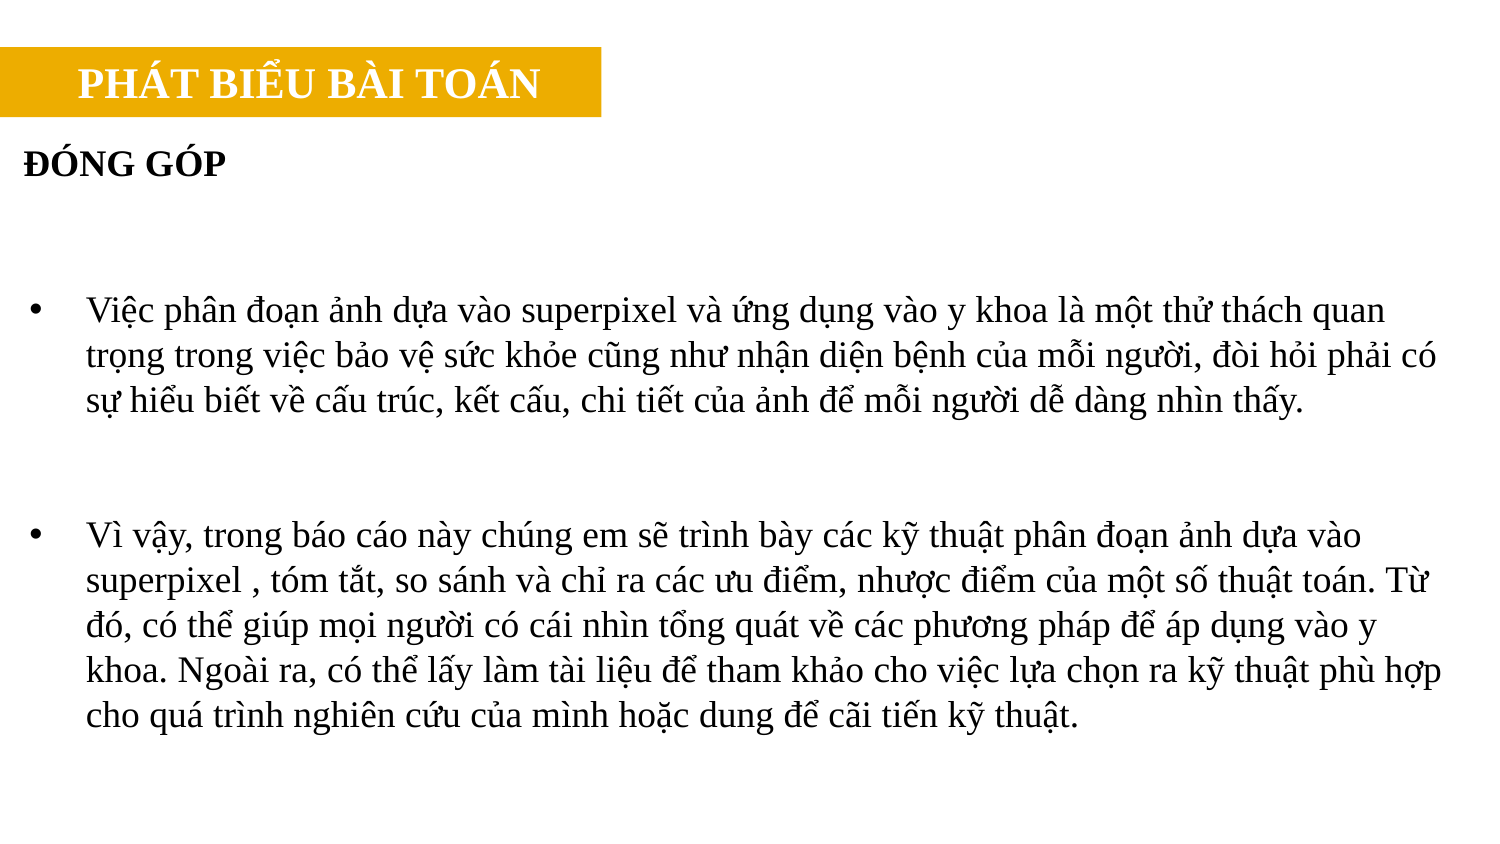

PHÁT BIỂU BÀI TOÁN
ĐÓNG GÓP
Việc phân đoạn ảnh dựa vào superpixel và ứng dụng vào y khoa là một thử thách quan trọng trong việc bảo vệ sức khỏe cũng như nhận diện bệnh của mỗi người, đòi hỏi phải có sự hiểu biết về cấu trúc, kết cấu, chi tiết của ảnh để mỗi người dễ dàng nhìn thấy.

Vì vậy, trong báo cáo này chúng em sẽ trình bày các kỹ thuật phân đoạn ảnh dựa vào superpixel , tóm tắt, so sánh và chỉ ra các ưu điểm, nhược điểm của một số thuật toán. Từ đó, có thể giúp mọi người có cái nhìn tổng quát về các phương pháp để áp dụng vào y khoa. Ngoài ra, có thể lấy làm tài liệu để tham khảo cho việc lựa chọn ra kỹ thuật phù hợp cho quá trình nghiên cứu của mình hoặc dung để cãi tiến kỹ thuật.